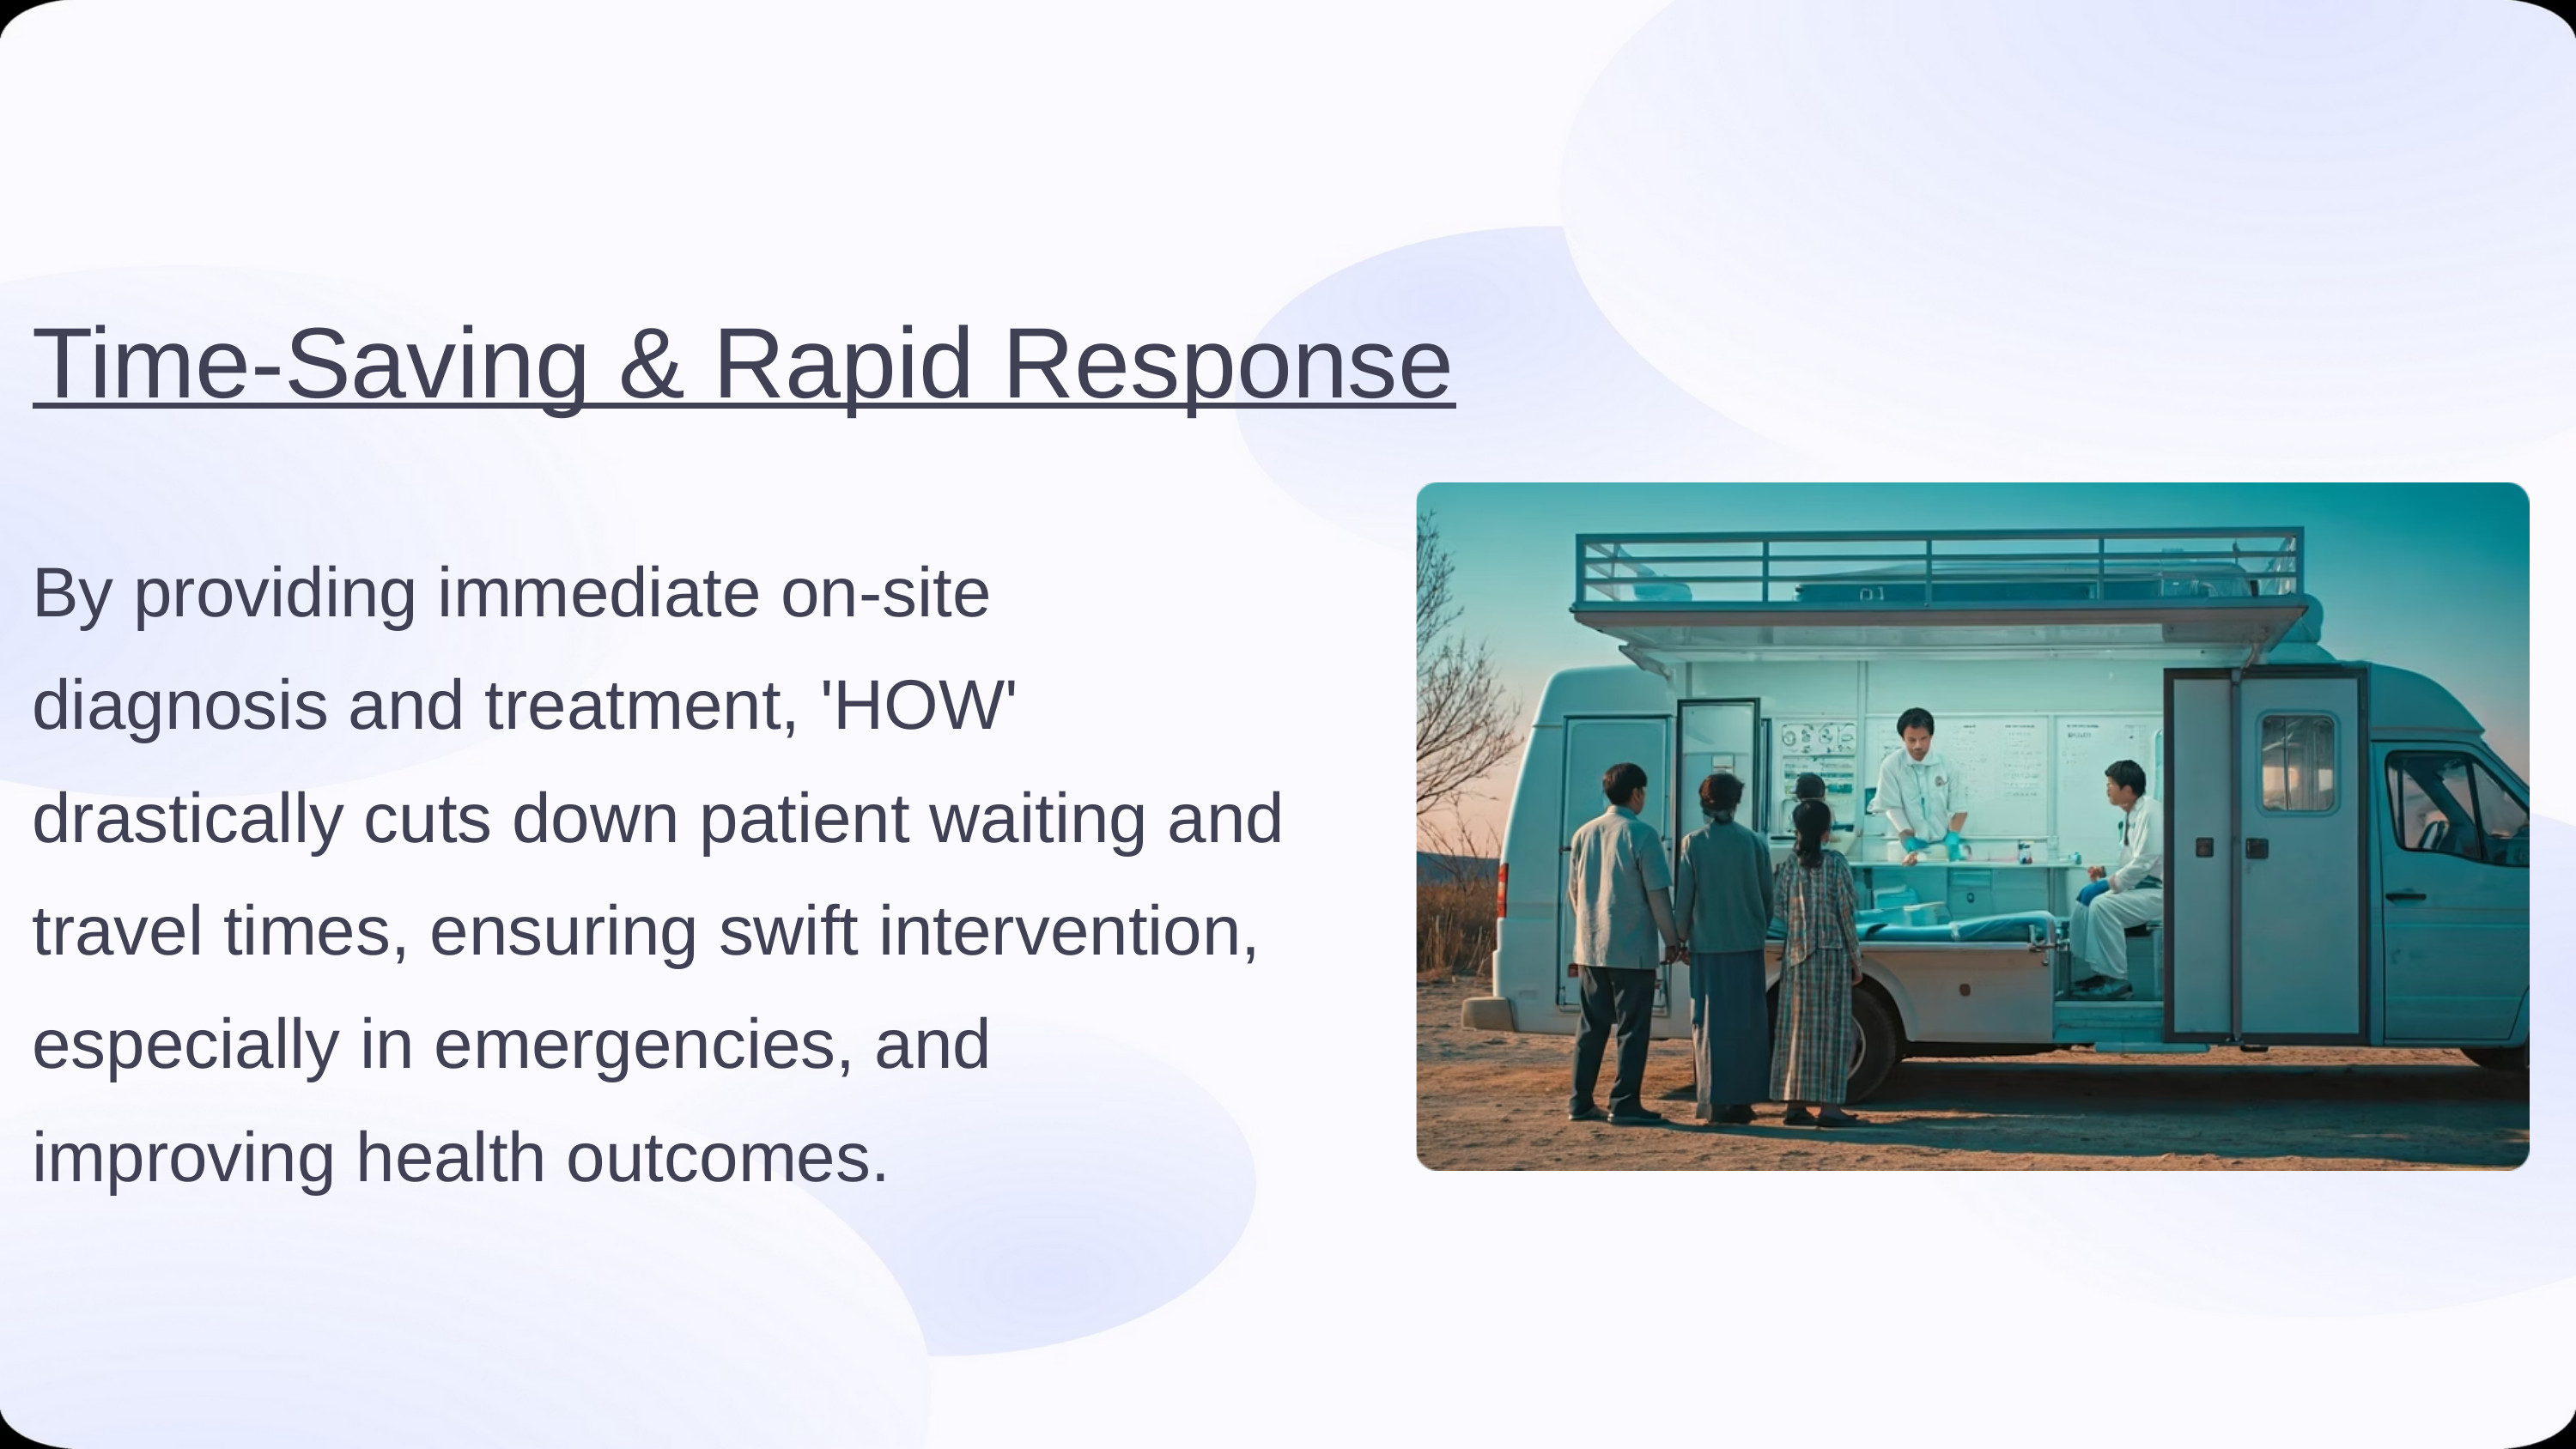

Time-Saving & Rapid Response

By providing immediate on-site diagnosis and treatment, 'HOW' drastically cuts down patient waiting and travel times, ensuring swift intervention, especially in emergencies, and improving health outcomes.